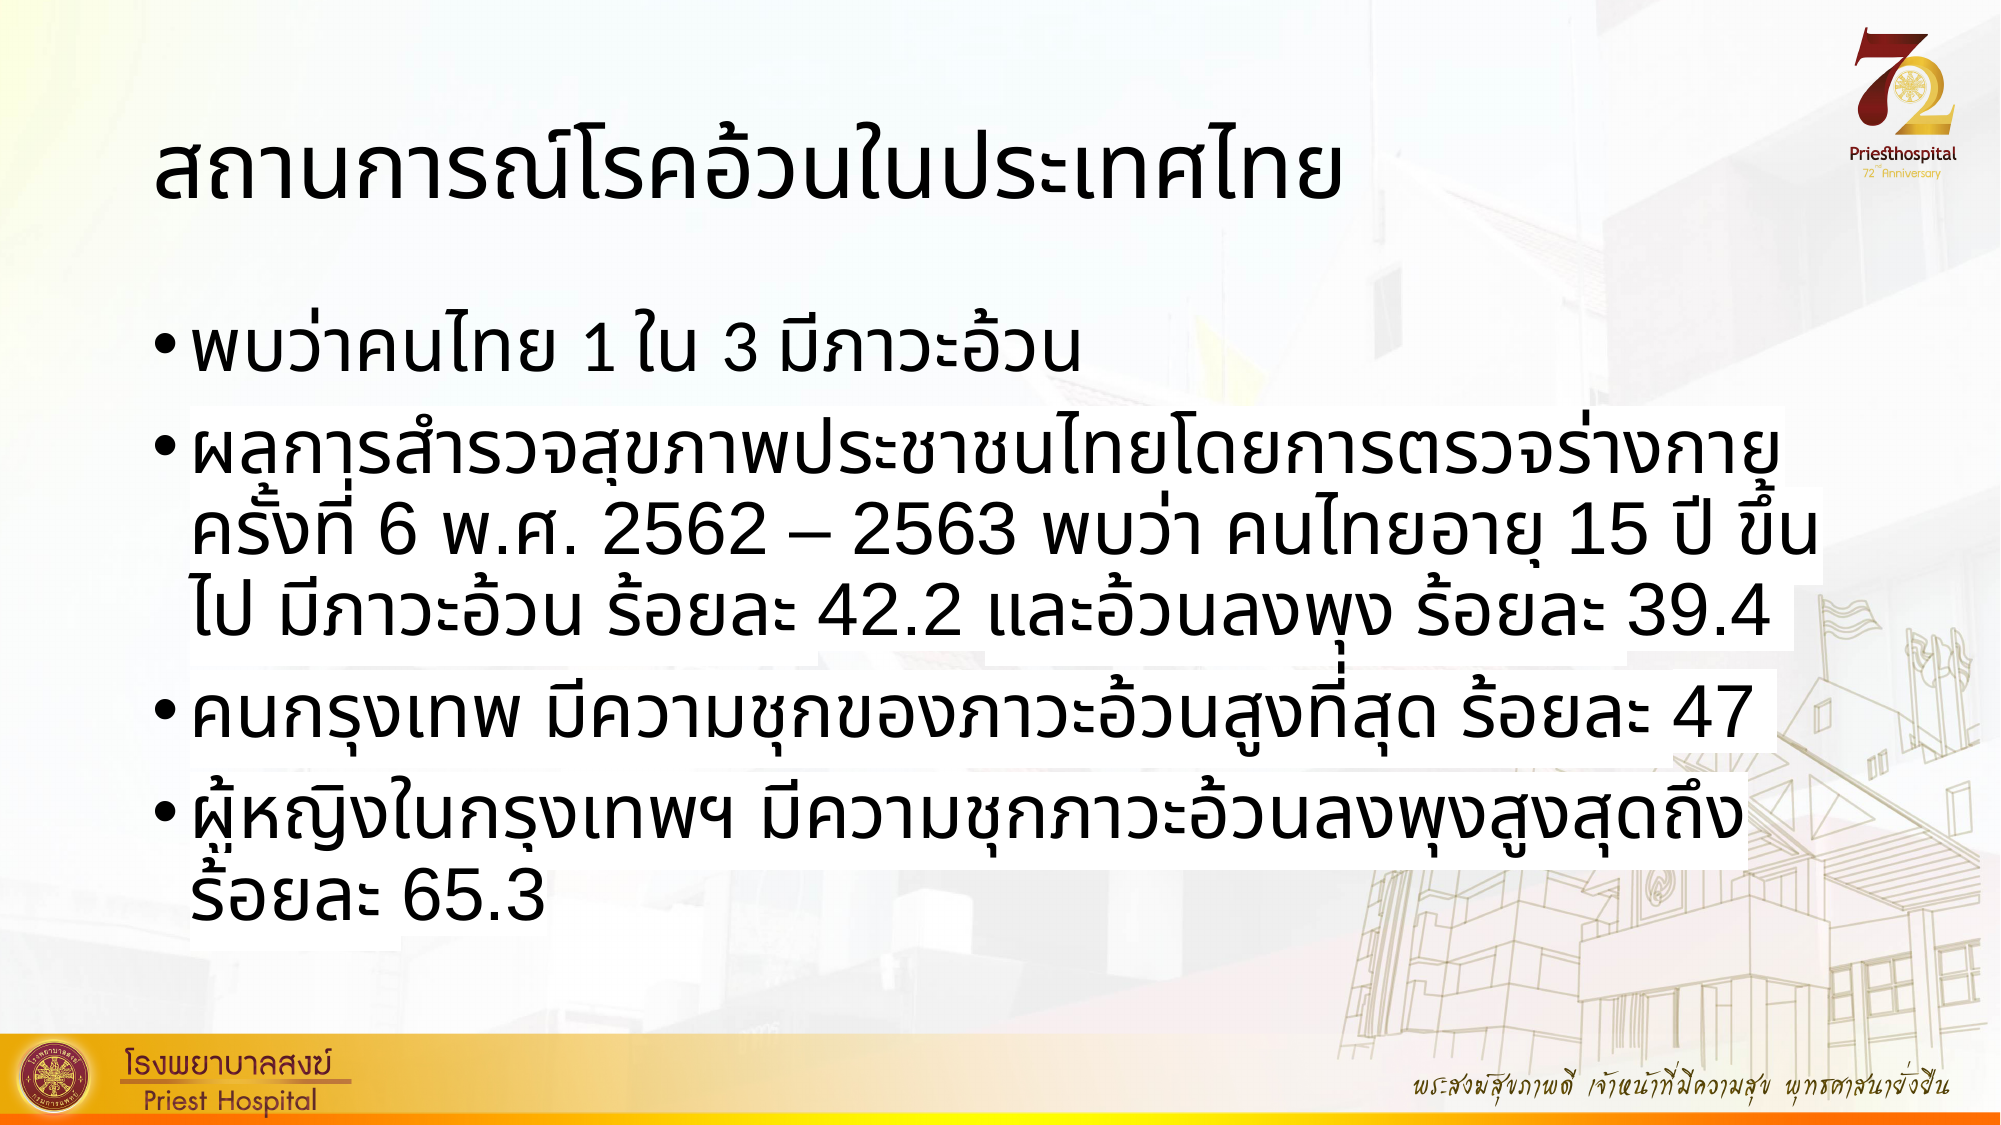

# สถานการณ์โรคอ้วนในประเทศไทย
พบว่าคนไทย 1 ใน 3 มีภาวะอ้วน
ผลการสำรวจสุขภาพประชาชนไทยโดยการตรวจร่างกาย ครั้งที่ 6 พ.ศ. 2562 – 2563 พบว่า คนไทยอายุ 15 ปี ขึ้นไป มีภาวะอ้วน ร้อยละ 42.2 และอ้วนลงพุง ร้อยละ 39.4
คนกรุงเทพ มีความชุกของภาวะอ้วนสูงที่สุด ร้อยละ 47
ผู้หญิงในกรุงเทพฯ มีความชุกภาวะอ้วนลงพุงสูงสุดถึงร้อยละ 65.3